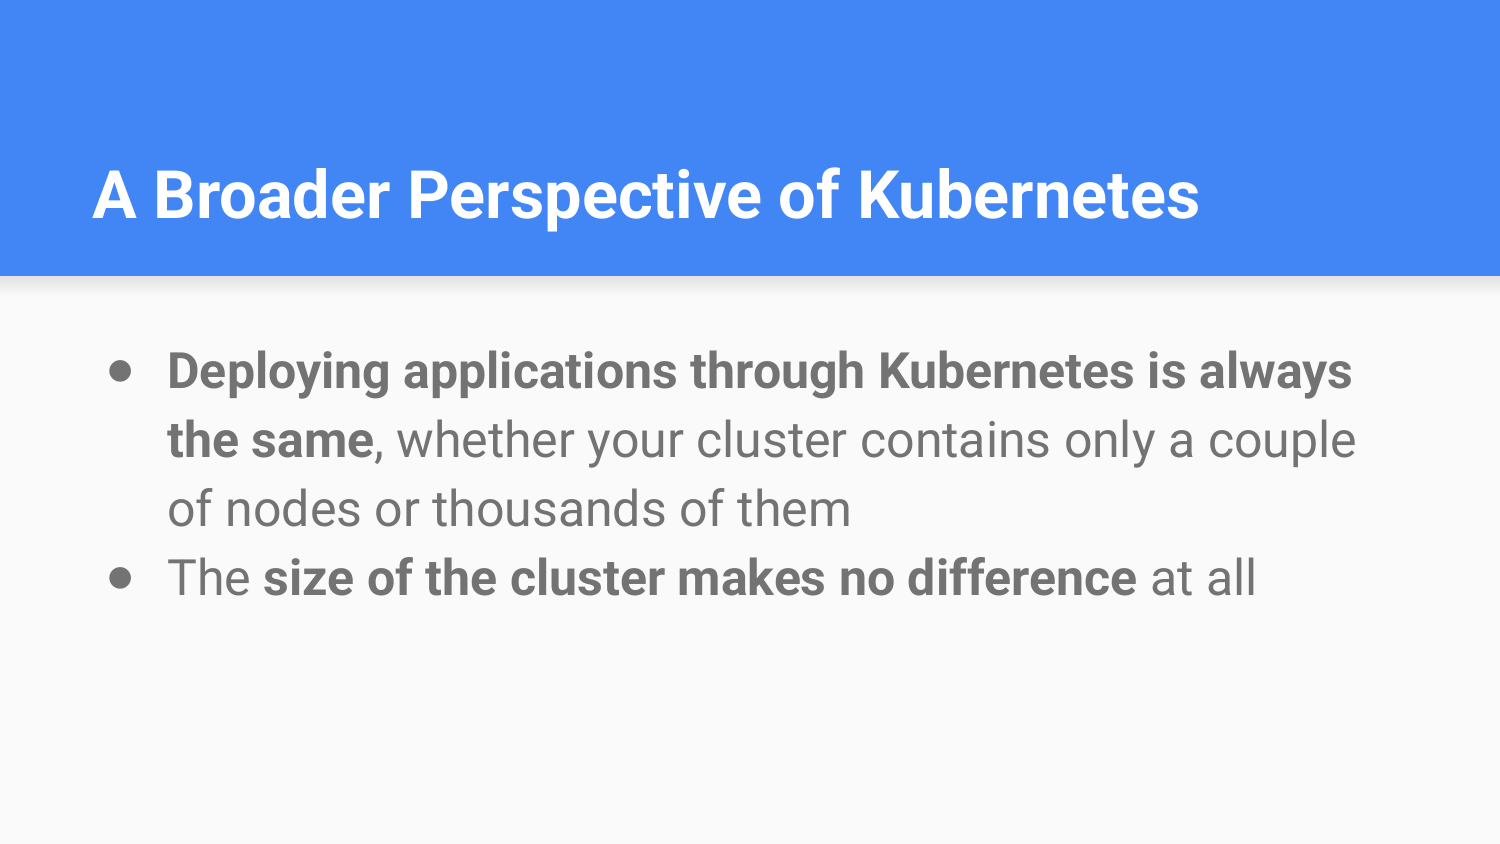

# A Broader Perspective of Kubernetes
Deploying applications through Kubernetes is always the same, whether your cluster contains only a couple of nodes or thousands of them
The size of the cluster makes no difference at all